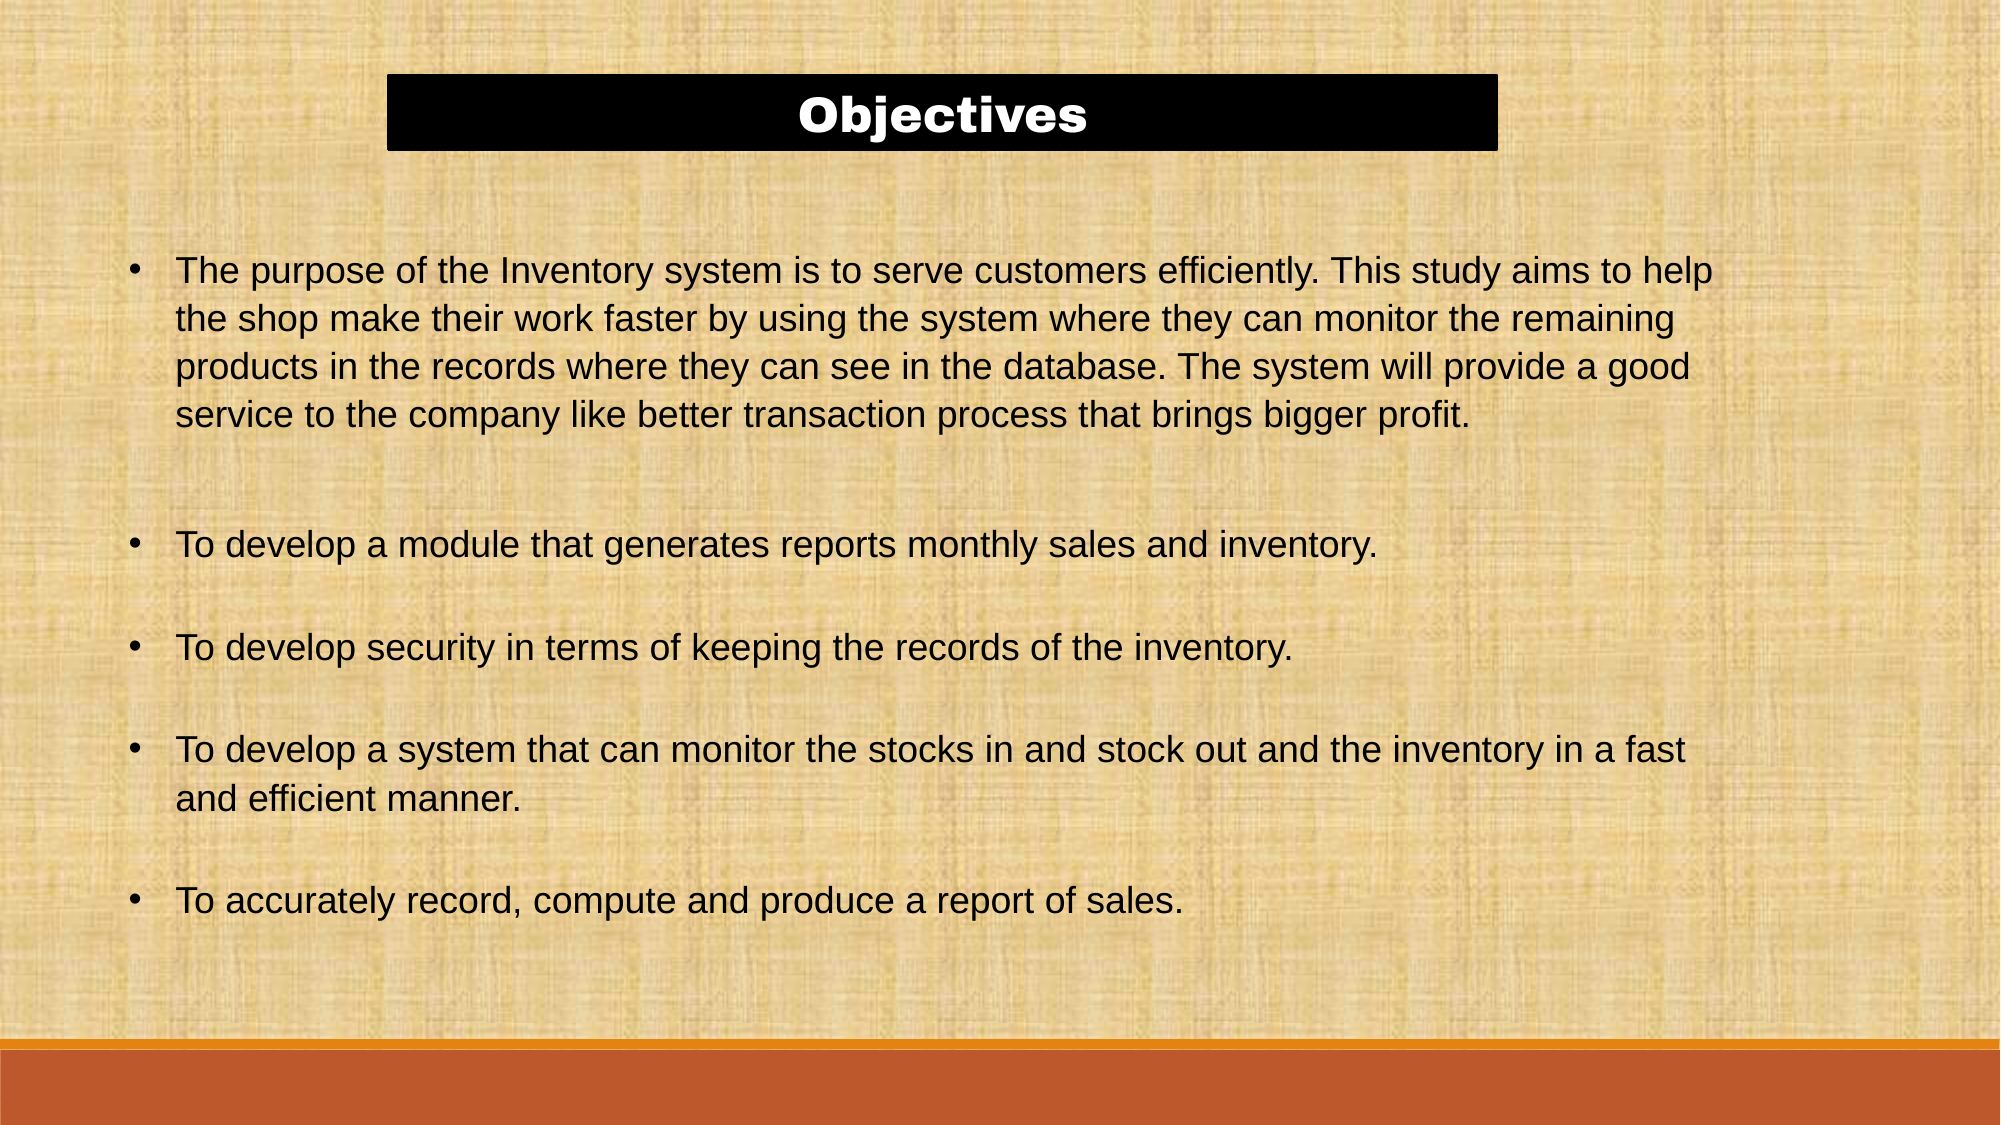

Objectives
The purpose of the Inventory system is to serve customers efficiently. This study aims to help the shop make their work faster by using the system where they can monitor the remaining products in the records where they can see in the database. The system will provide a good service to the company like better transaction process that brings bigger profit.

To develop a module that generates reports monthly sales and inventory.

To develop security in terms of keeping the records of the inventory.

To develop a system that can monitor the stocks in and stock out and the inventory in a fast and efficient manner.

To accurately record, compute and produce a report of sales.